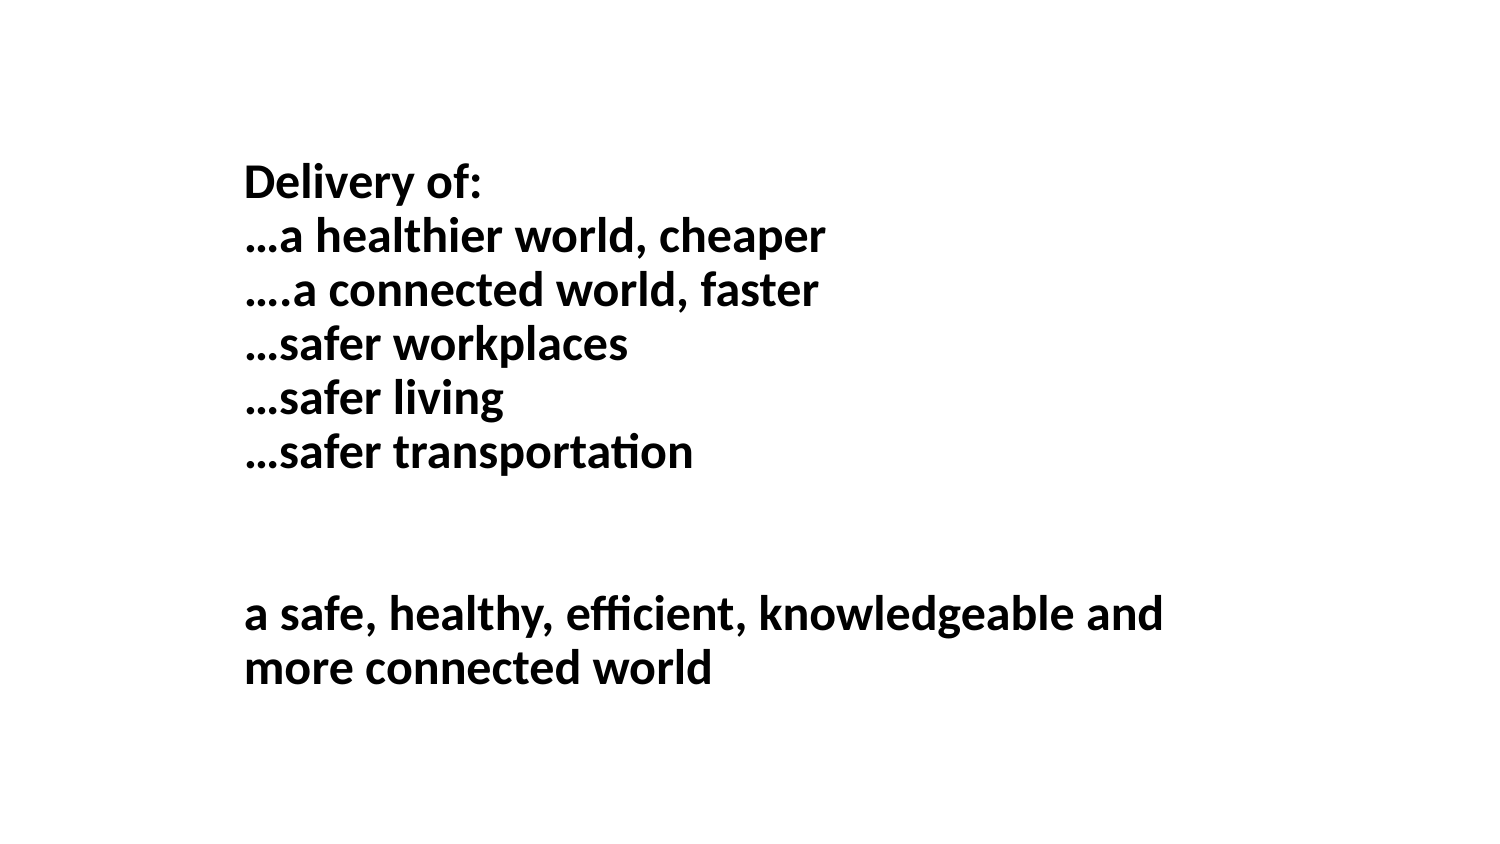

# Delivery of: …a healthier world, cheaper ….a connected world, faster …safer workplaces …safer living …safer transportation a safe, healthy, efficient, knowledgeable and more connected world